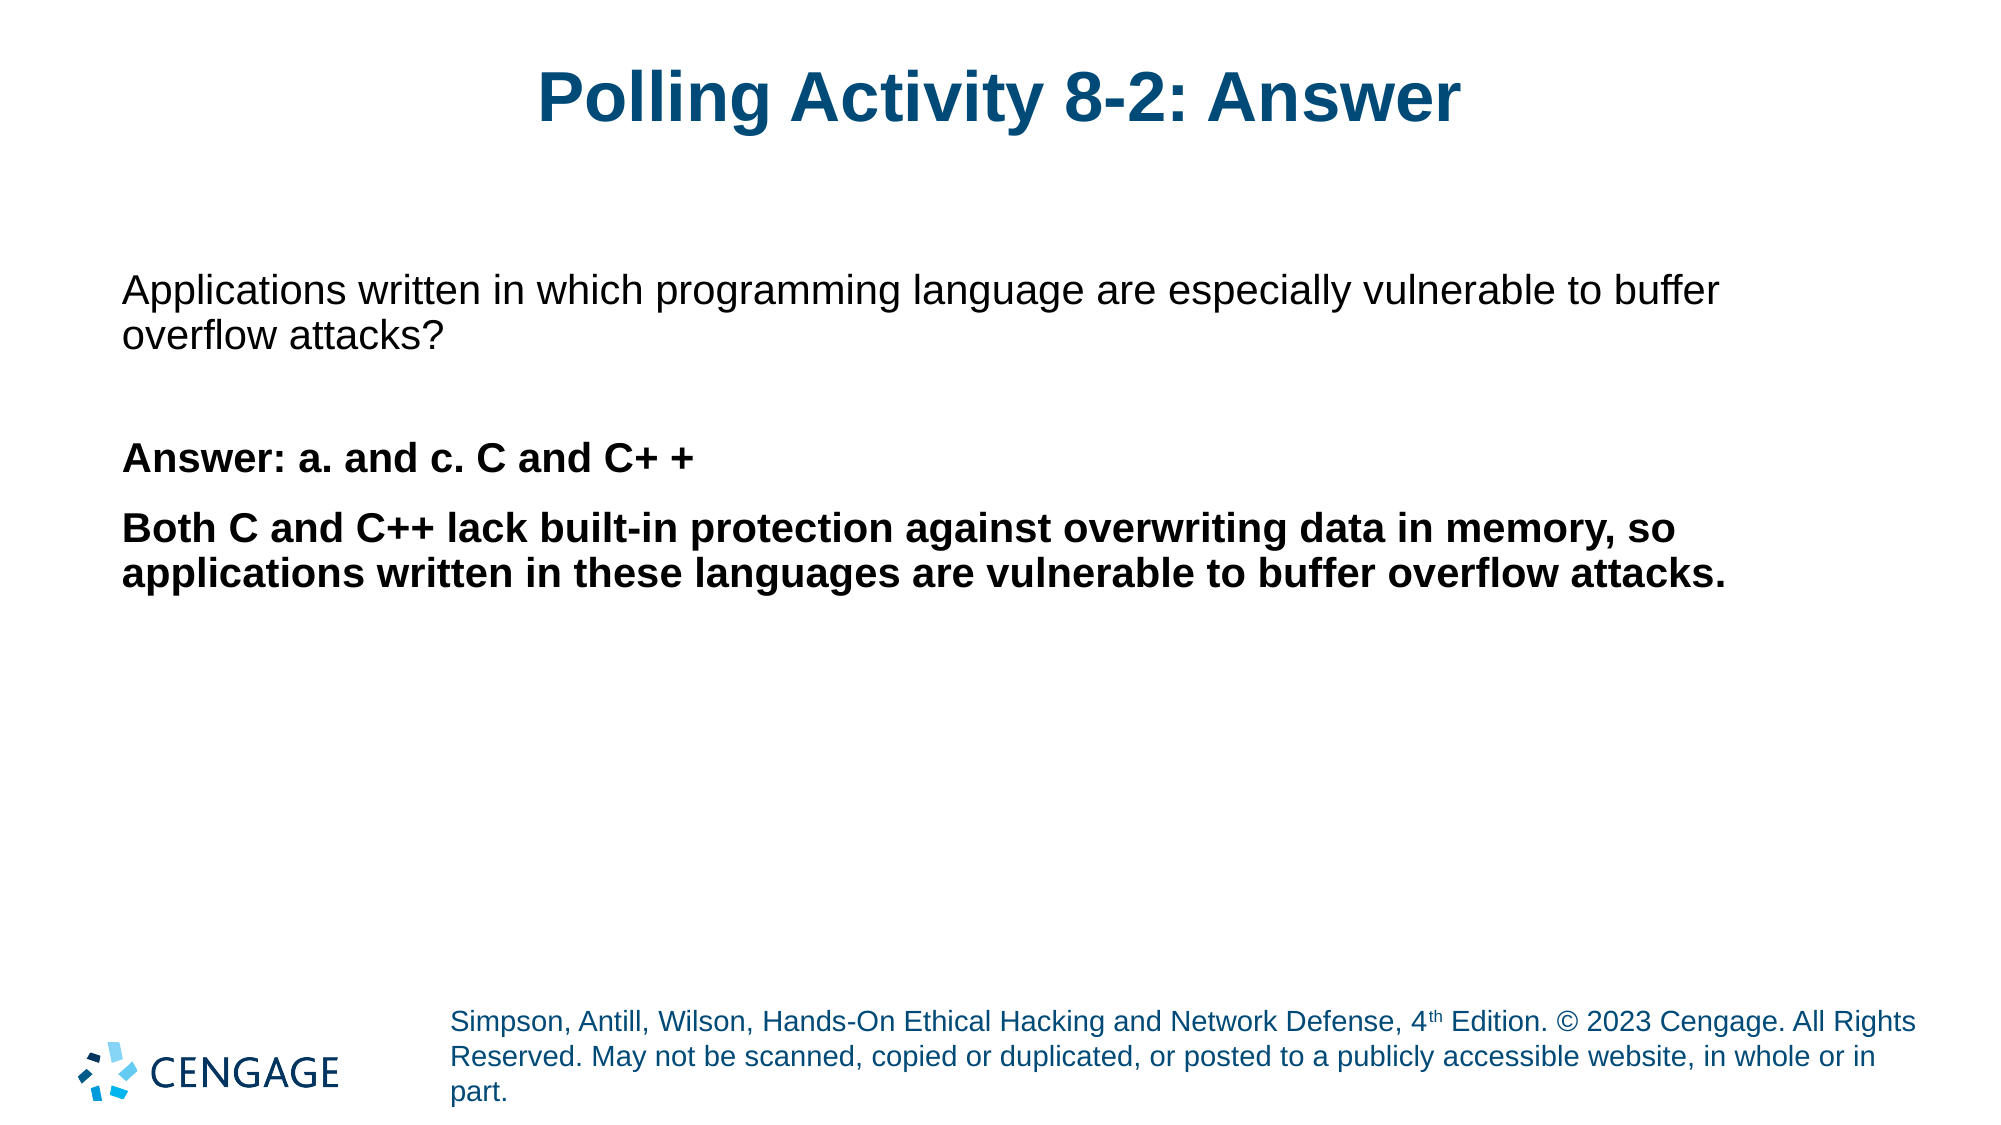

# Polling Activity 8-2: Answer
Applications written in which programming language are especially vulnerable to buffer overflow attacks?

Answer: a. and c. C and C+ +
Both C and C++ lack built-in protection against overwriting data in memory, so applications written in these languages are vulnerable to buffer overflow attacks.